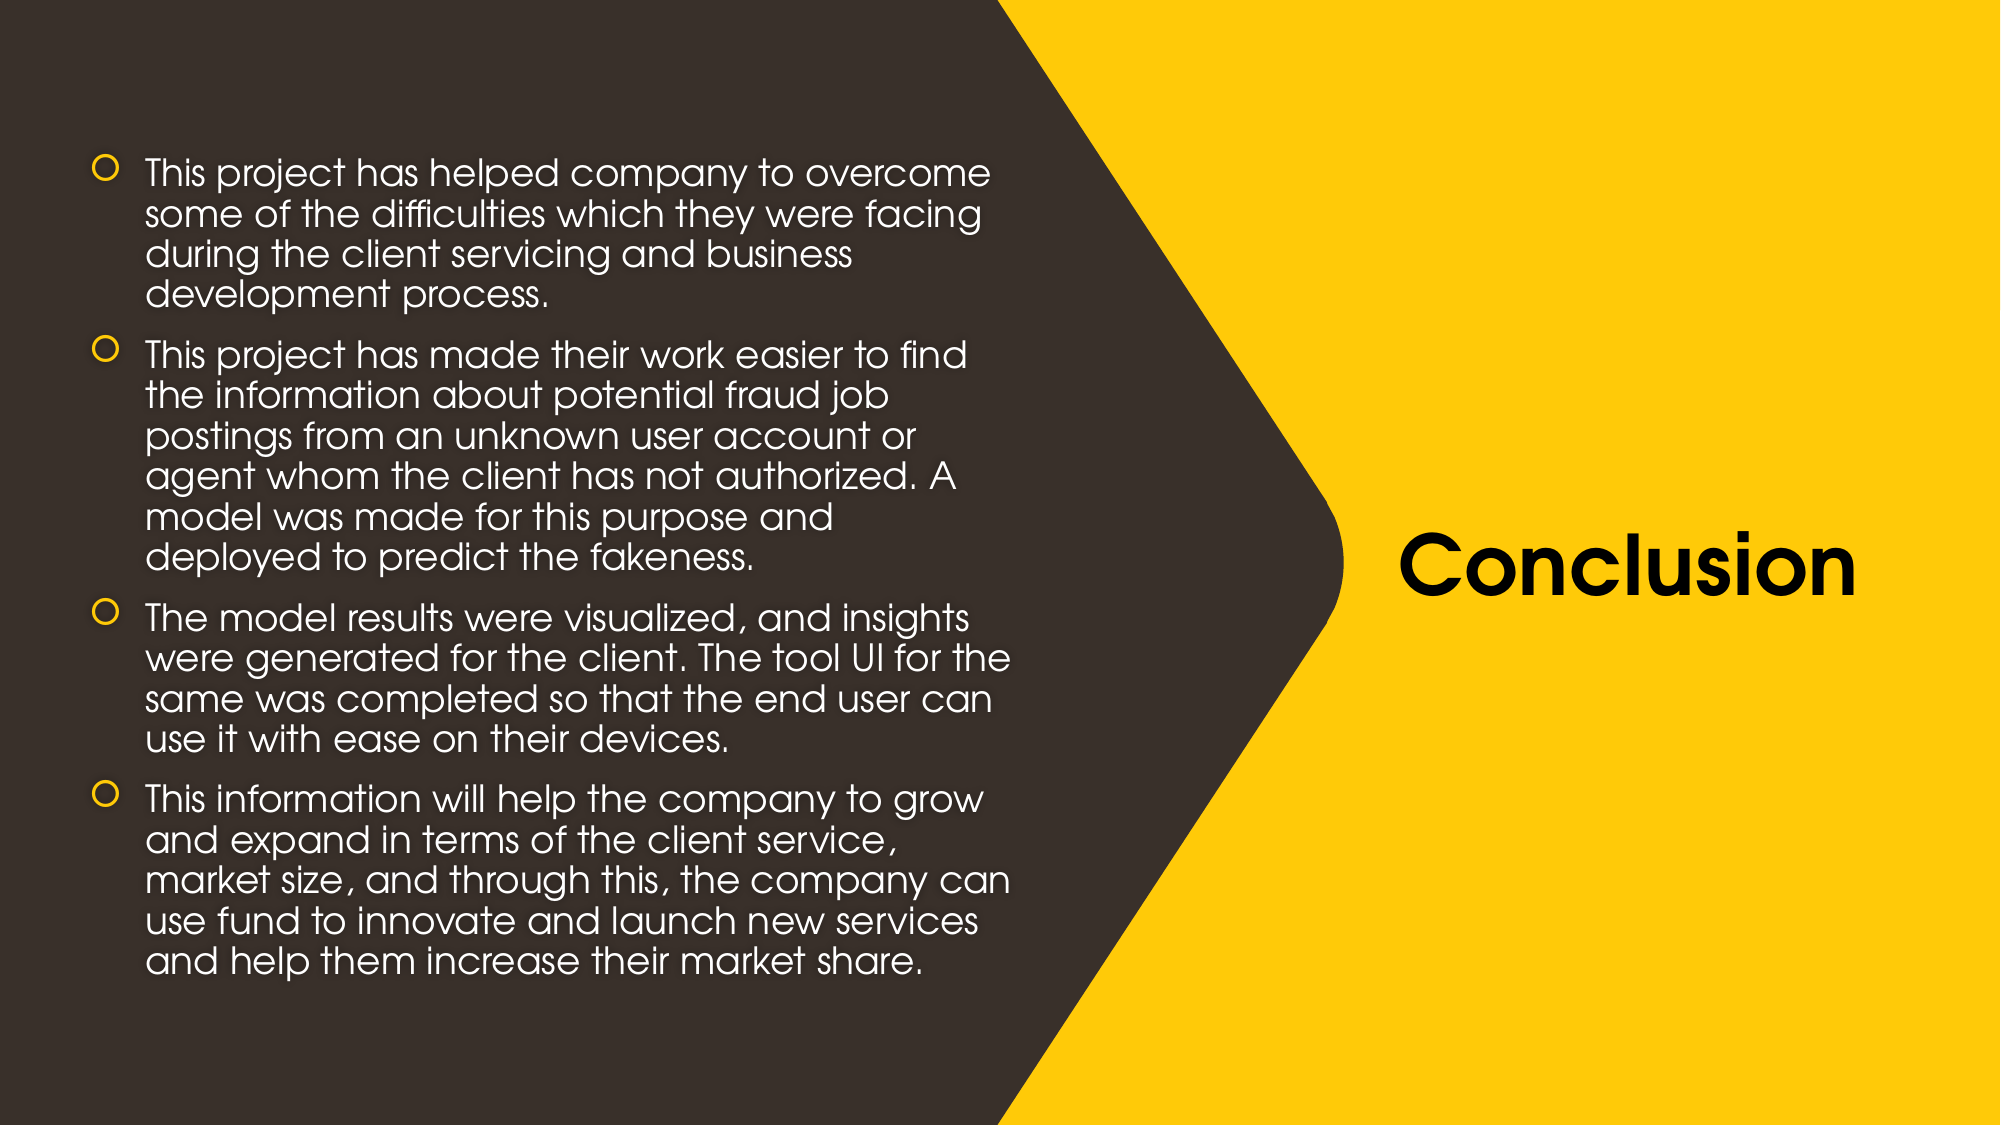

This project has helped company to overcome some of the difficulties which they were facing during the client servicing and business development process.
This project has made their work easier to find the information about potential fraud job postings from an unknown user account or agent whom the client has not authorized. A model was made for this purpose and deployed to predict the fakeness.
The model results were visualized, and insights were generated for the client. The tool UI for the same was completed so that the end user can use it with ease on their devices.
This information will help the company to grow and expand in terms of the client service, market size, and through this, the company can use fund to innovate and launch new services and help them increase their market share.
Conclusion